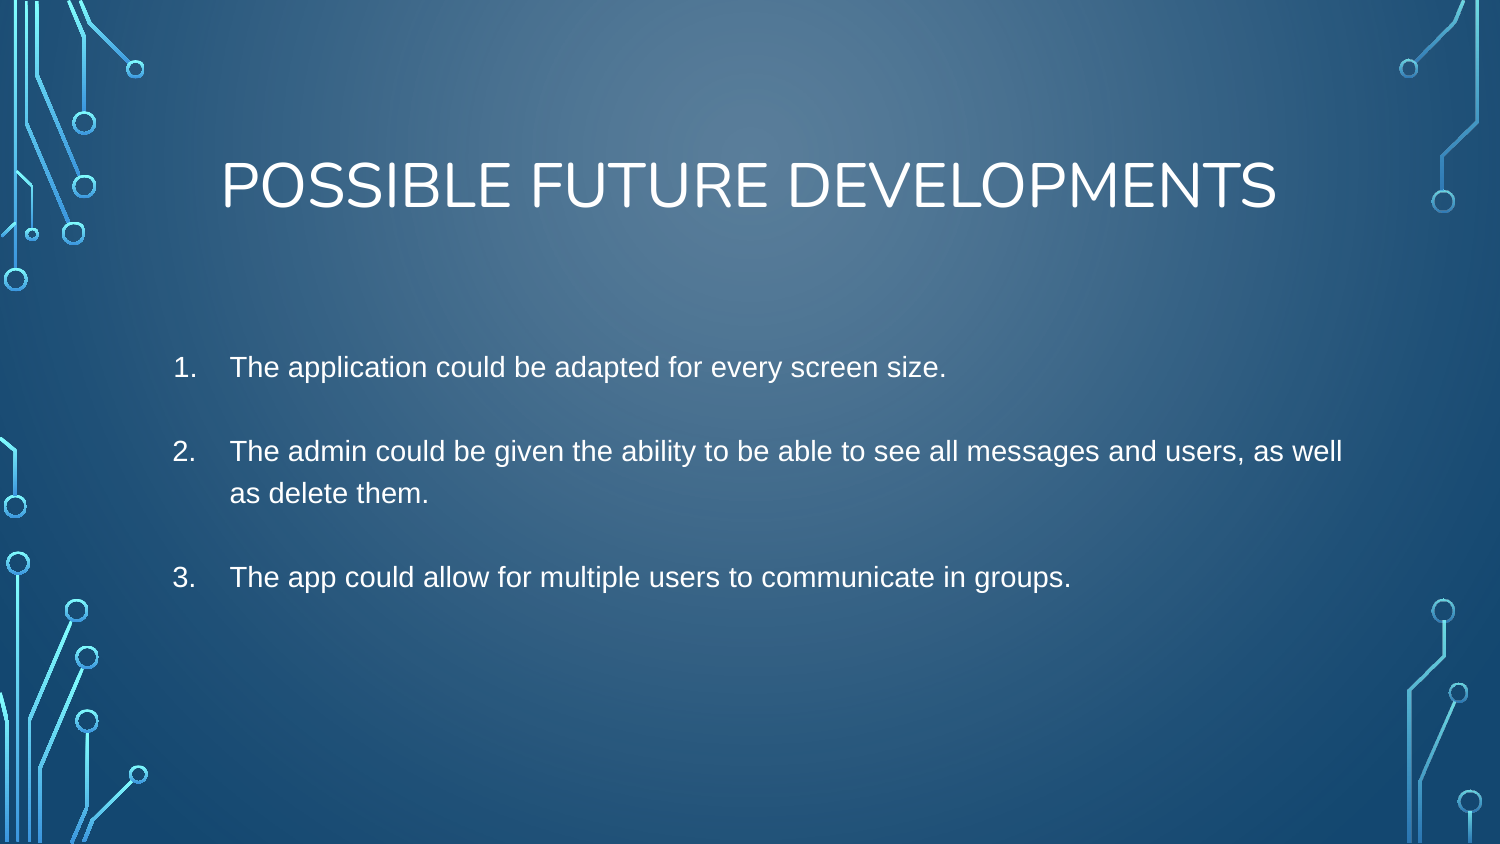

# POSSIBLE FUTURE DEVELOPMENTS
The application could be adapted for every screen size.

The admin could be given the ability to be able to see all messages and users, as well as delete them.

The app could allow for multiple users to communicate in groups.